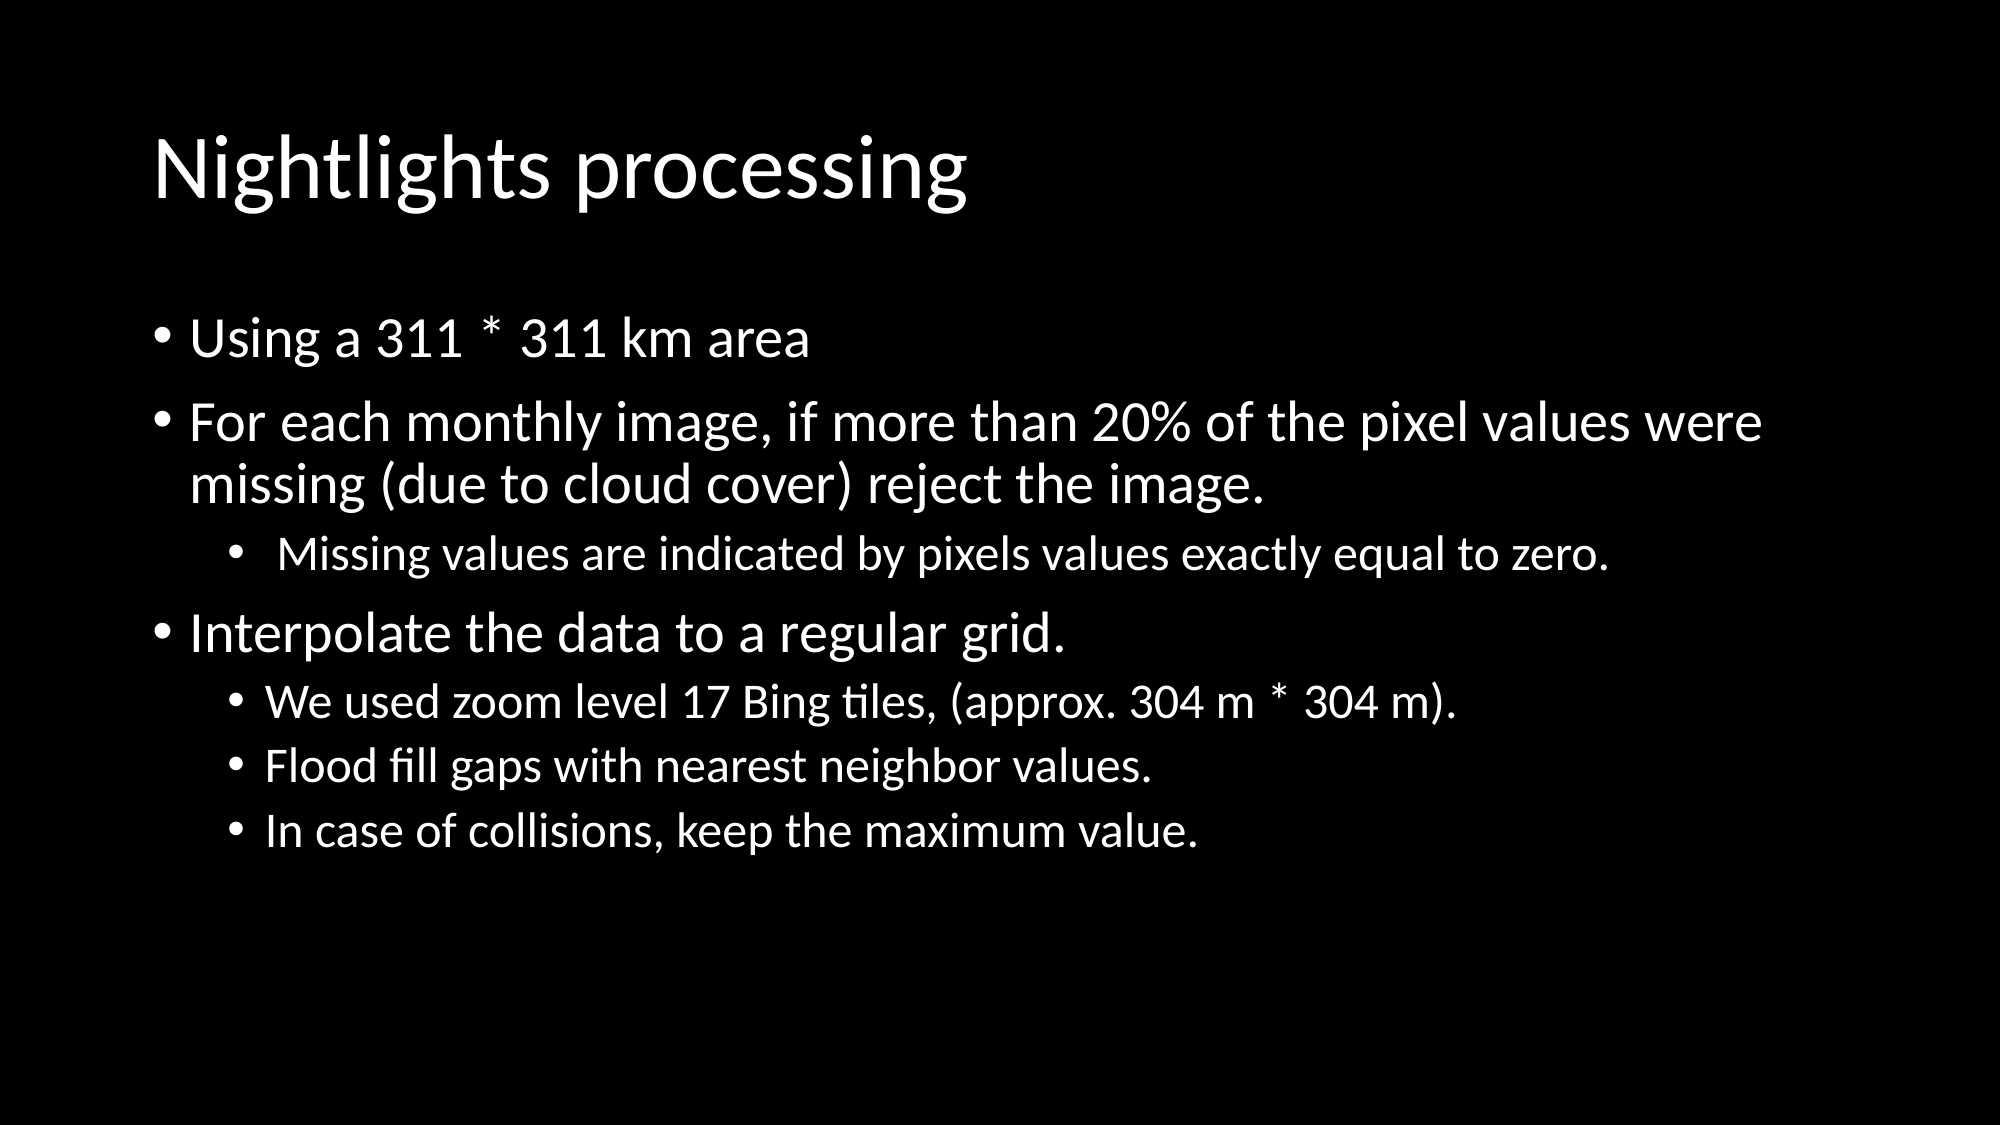

# Nightlights processing
Using a 311 * 311 km area
For each monthly image, if more than 20% of the pixel values were missing (due to cloud cover) reject the image.
 Missing values are indicated by pixels values exactly equal to zero.
Interpolate the data to a regular grid.
We used zoom level 17 Bing tiles, (approx. 304 m * 304 m).
Flood fill gaps with nearest neighbor values.
In case of collisions, keep the maximum value.